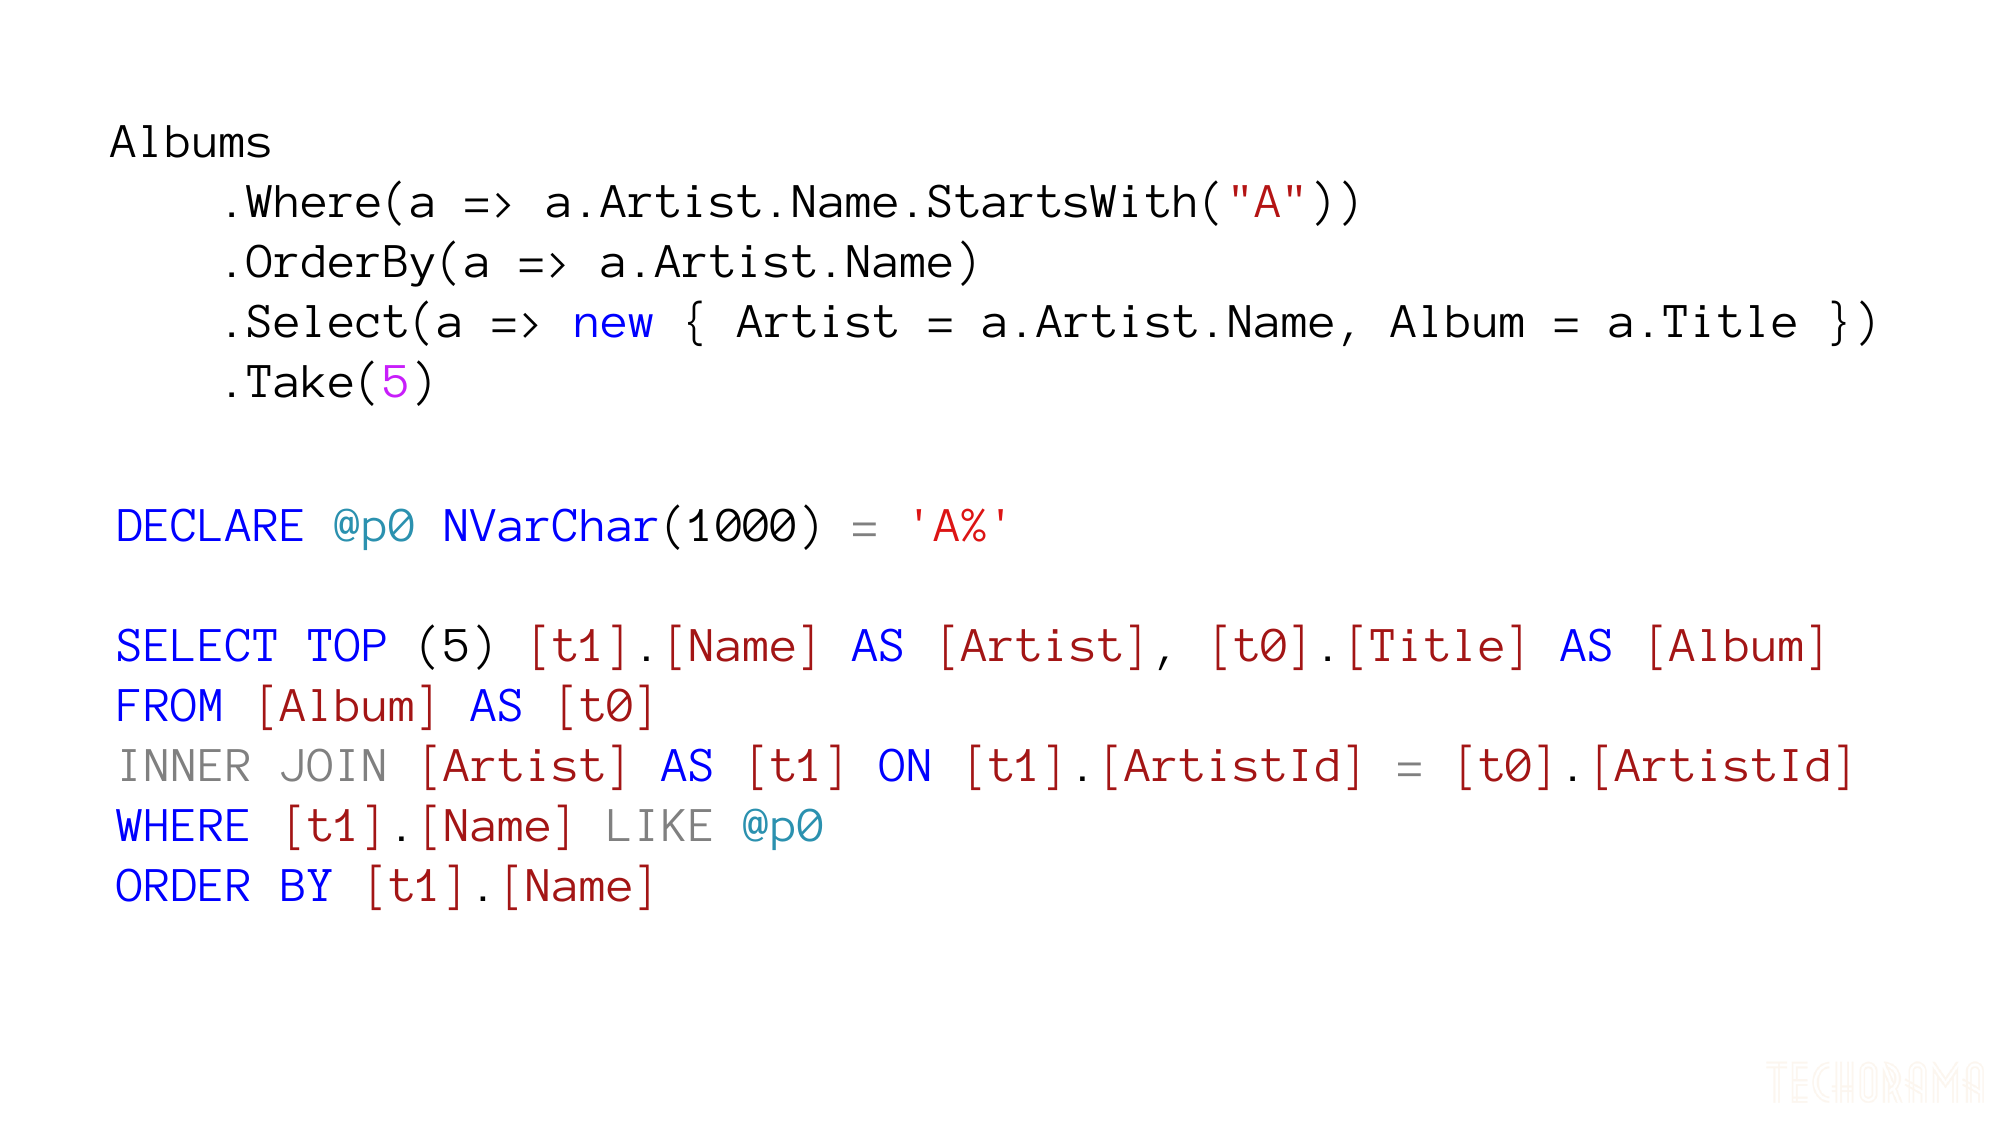

Albums
    .Where(a => a.Artist.Name.StartsWith("A"))
    .OrderBy(a => a.Artist.Name)
    .Select(a => new { Artist = a.Artist.Name, Album = a.Title })
    .Take(5)
DECLARE @p0 NVarChar(1000) = 'A%'

SELECT TOP (5) [t1].[Name] AS [Artist], [t0].[Title] AS [Album]
FROM [Album] AS [t0]
INNER JOIN [Artist] AS [t1] ON [t1].[ArtistId] = [t0].[ArtistId]
WHERE [t1].[Name] LIKE @p0
ORDER BY [t1].[Name]